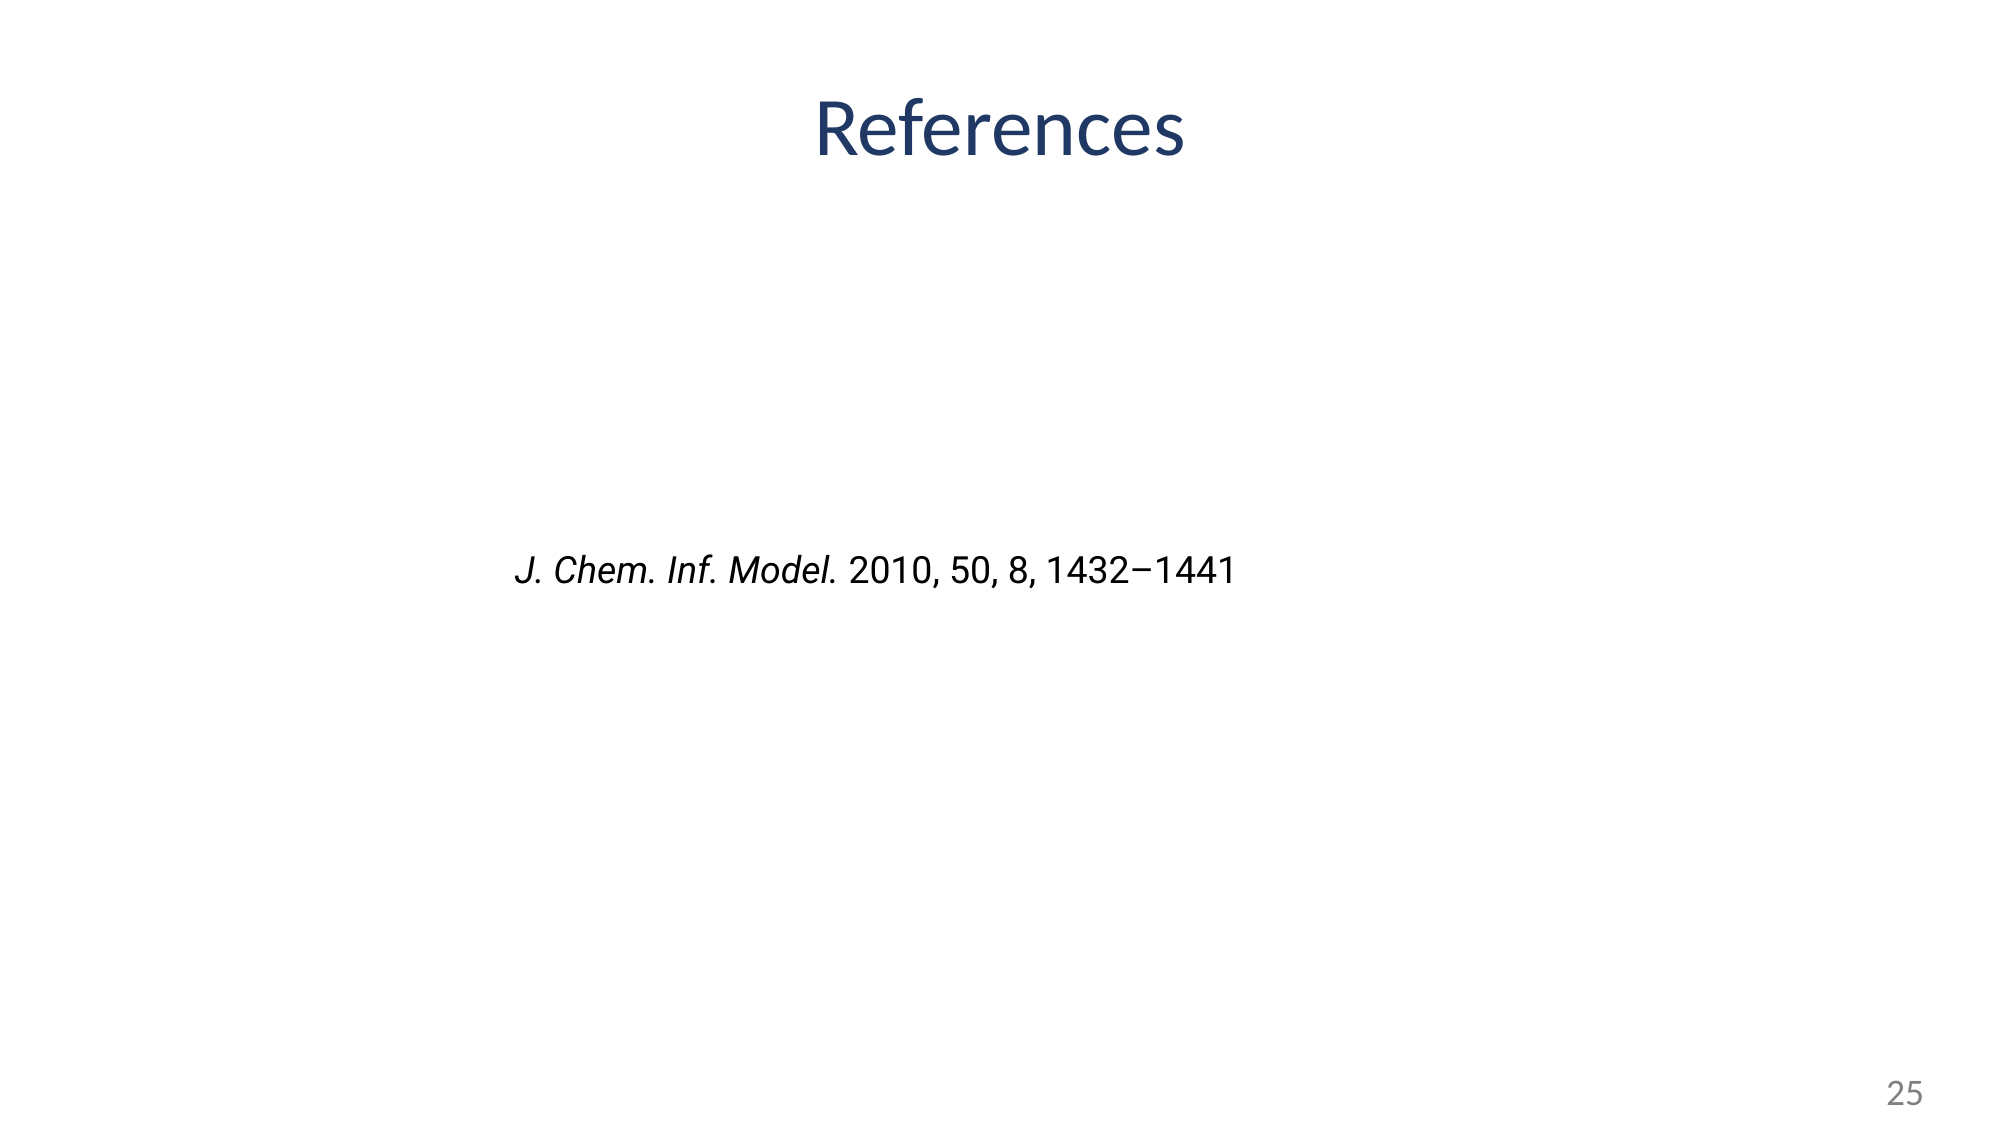

# References
J. Chem. Inf. Model. 2010, 50, 8, 1432–1441
25